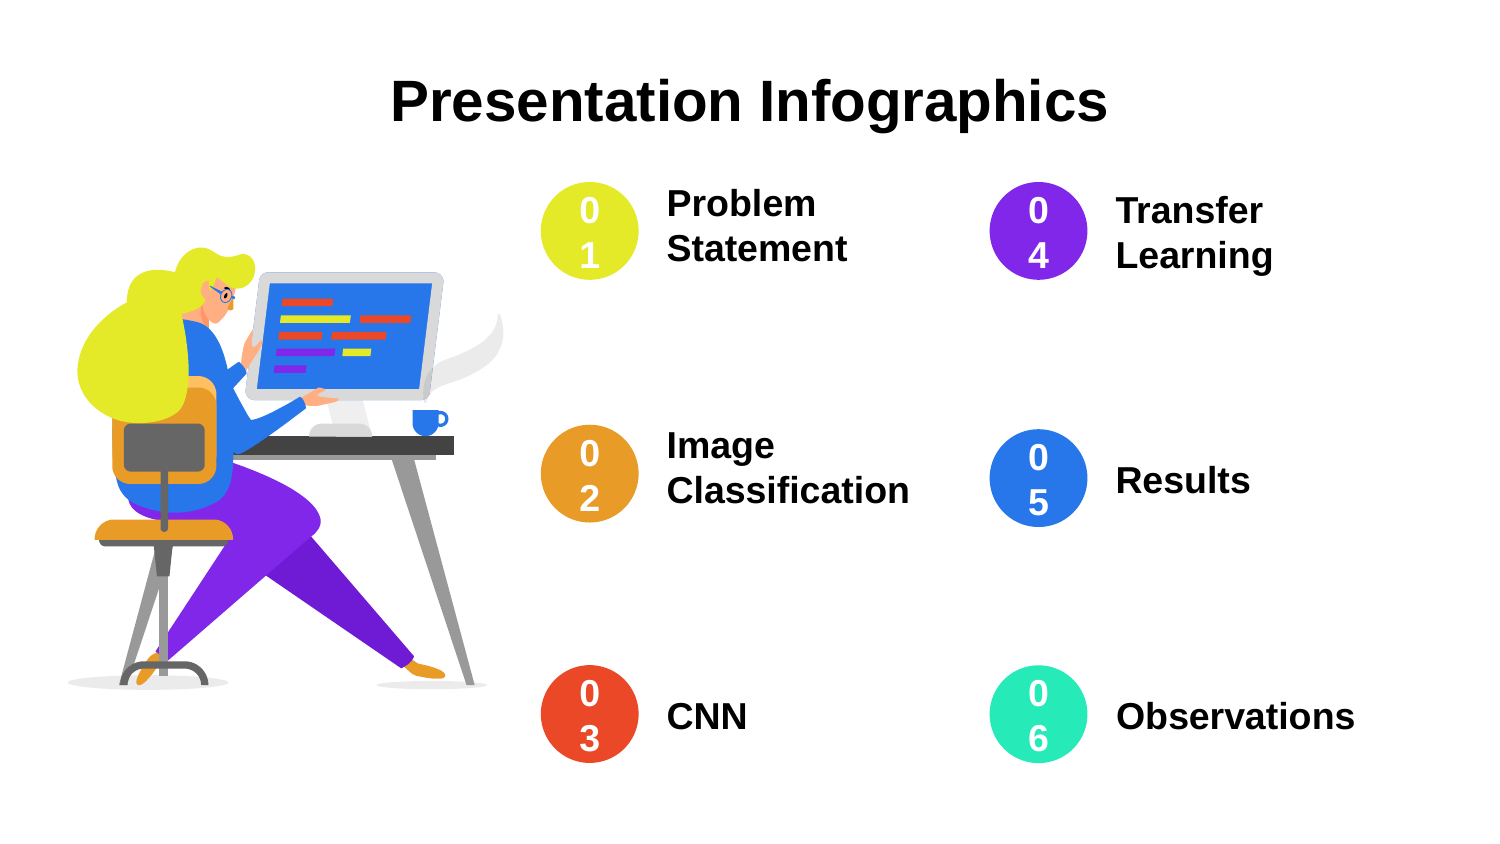

# Presentation Infographics
01
Problem Statement
04
Transfer Learning

02
Image Classification
05
Results
03
CNN
06
Observations